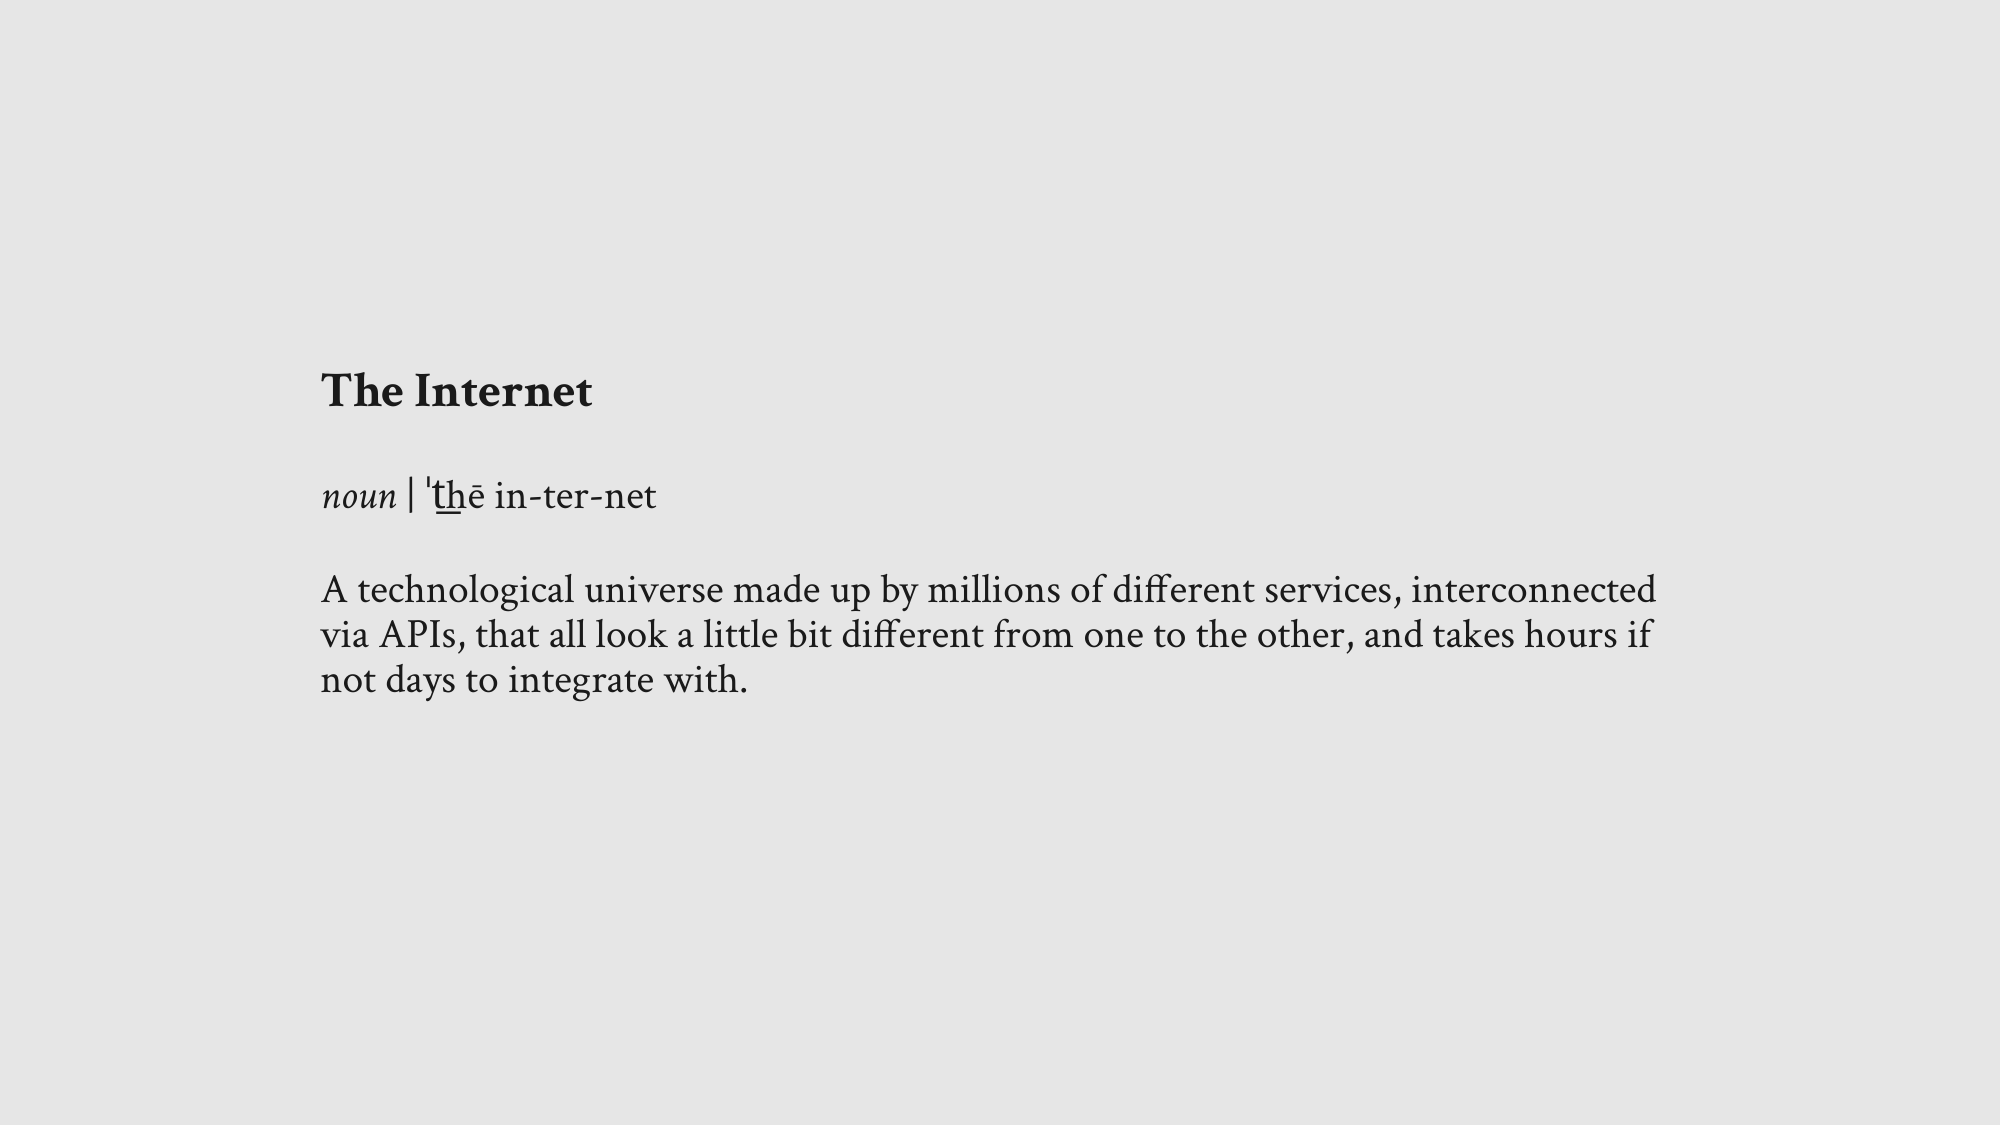

The Internet

noun | ˈt͟hē in-ter-net

A technological universe made up by millions of different services, interconnected via APIs, that all look a little bit different from one to the other, and takes hours if not days to integrate with.